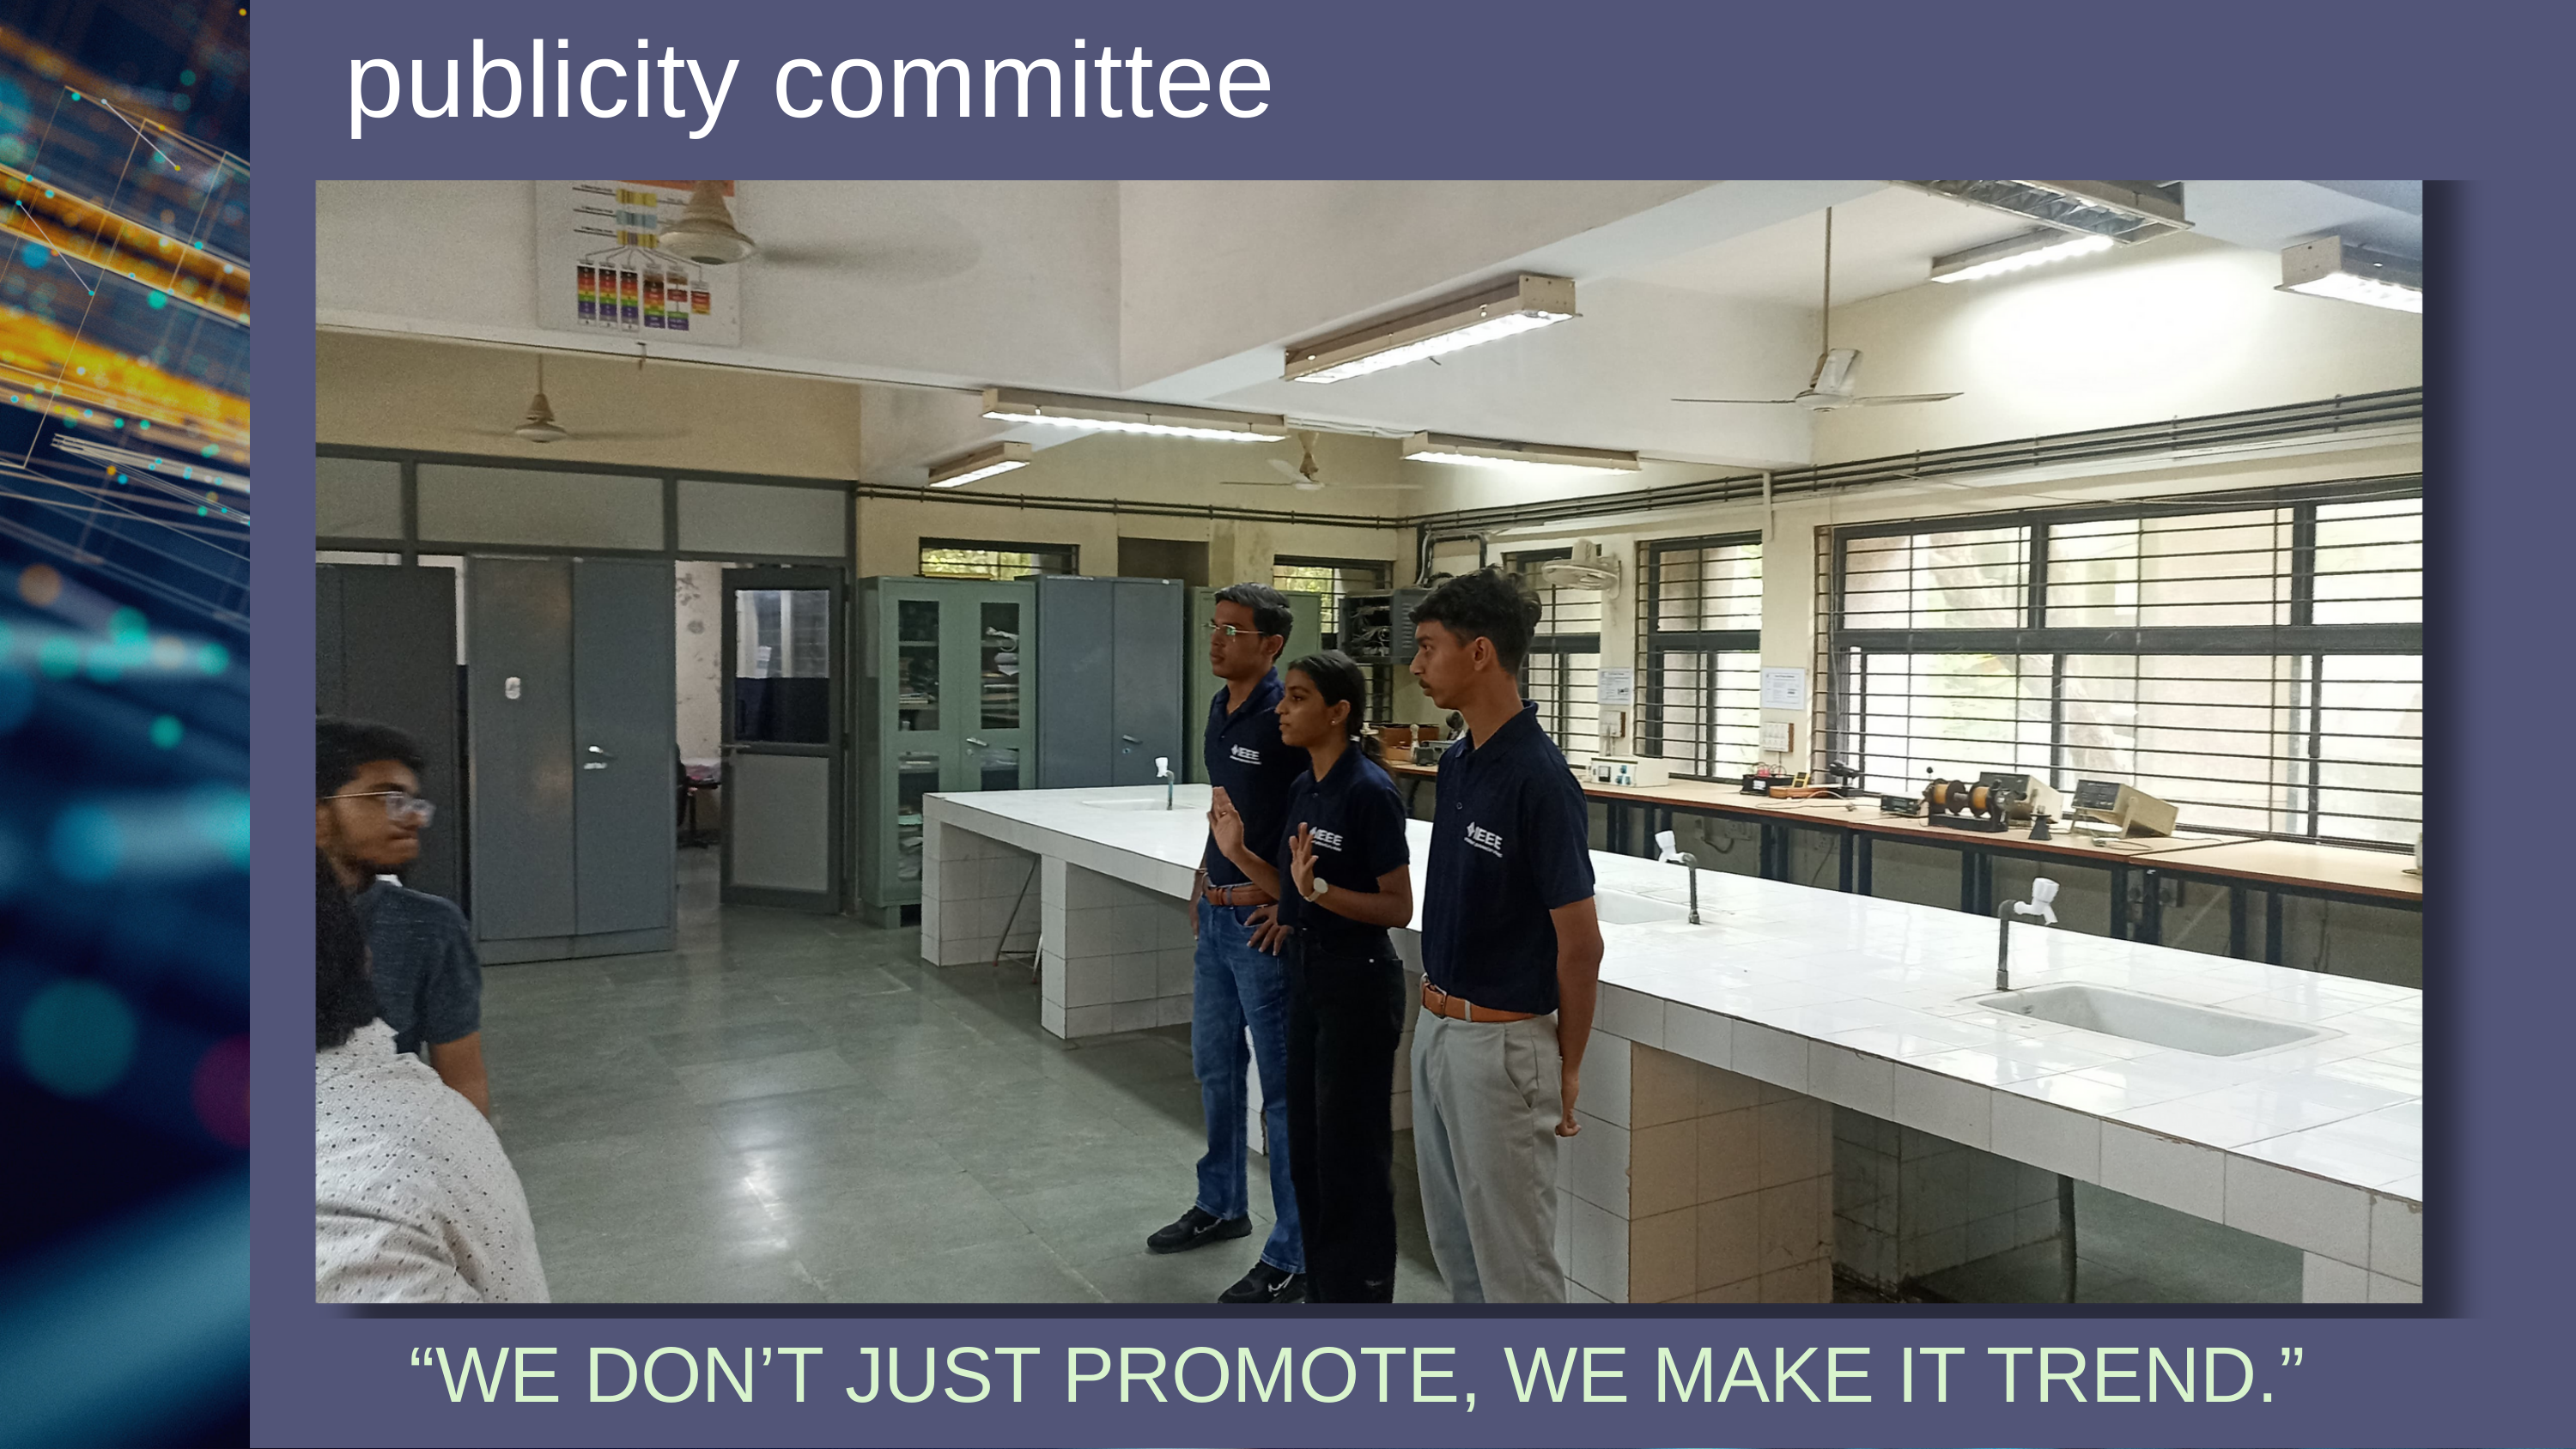

publicity committee

“WE DON’T JUST PROMOTE, WE MAKE IT TREND.”